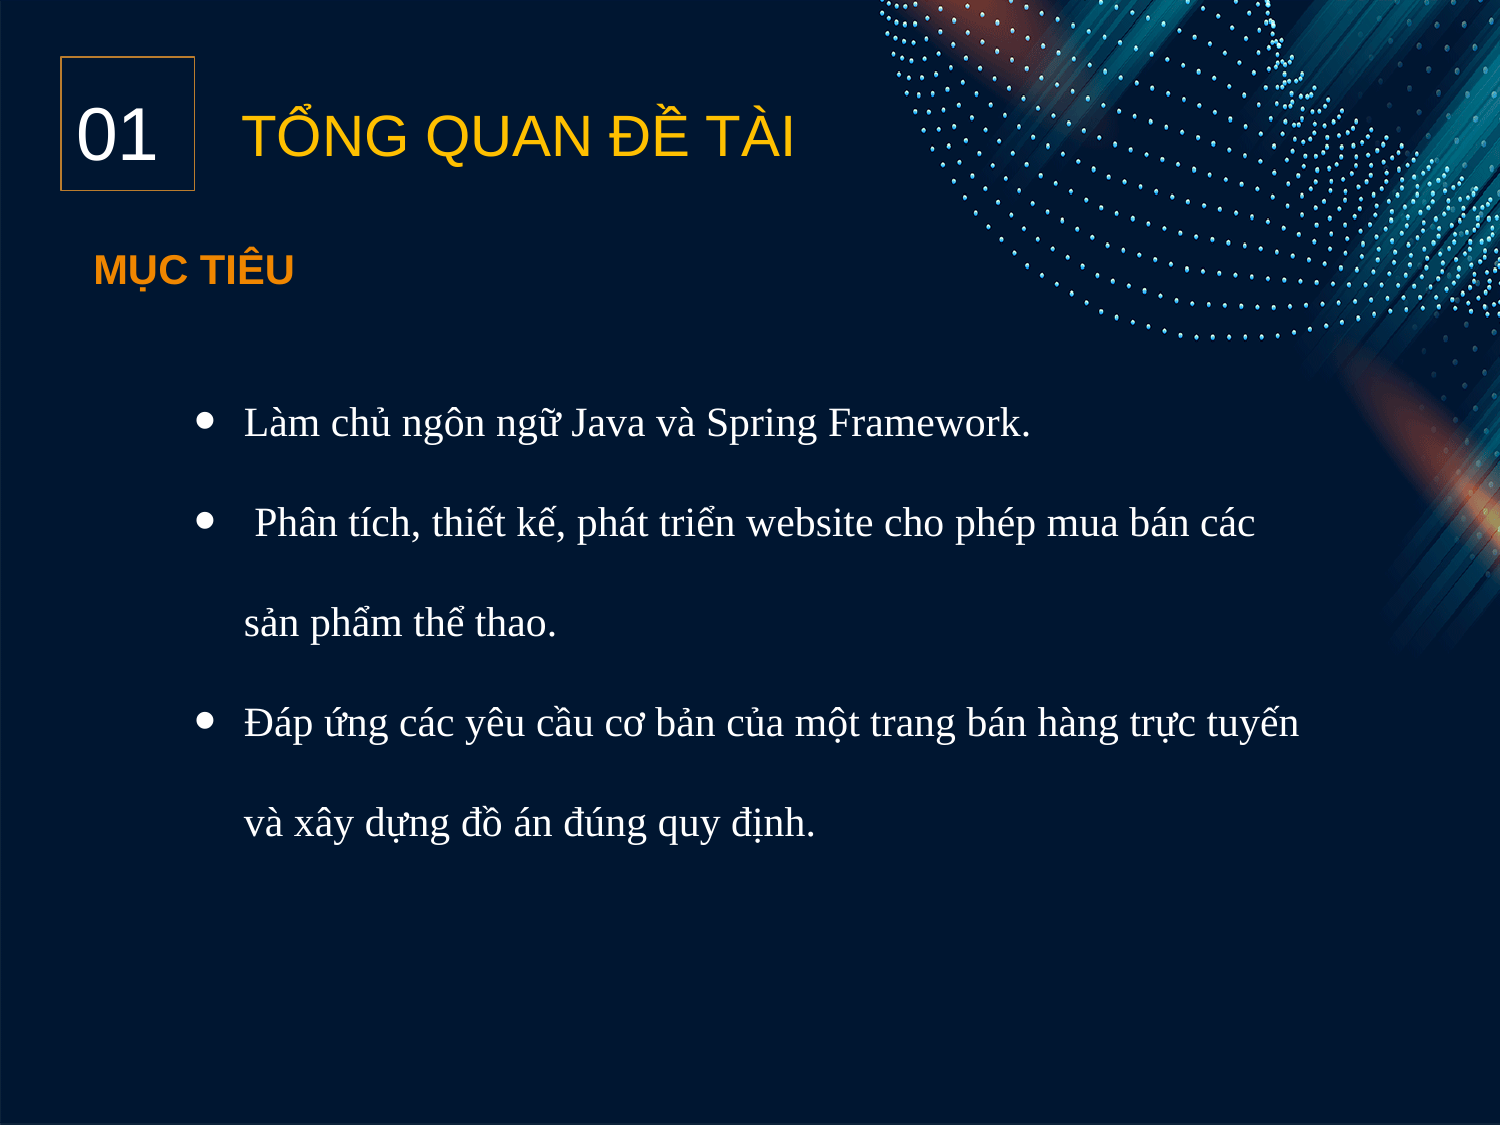

01
#
TỔNG QUAN ĐỀ TÀI
MỤC TIÊU

Làm chủ ngôn ngữ Java và Spring Framework.
 Phân tích, thiết kế, phát triển website cho phép mua bán các sản phẩm thể thao.
Đáp ứng các yêu cầu cơ bản của một trang bán hàng trực tuyến và xây dựng đồ án đúng quy định.